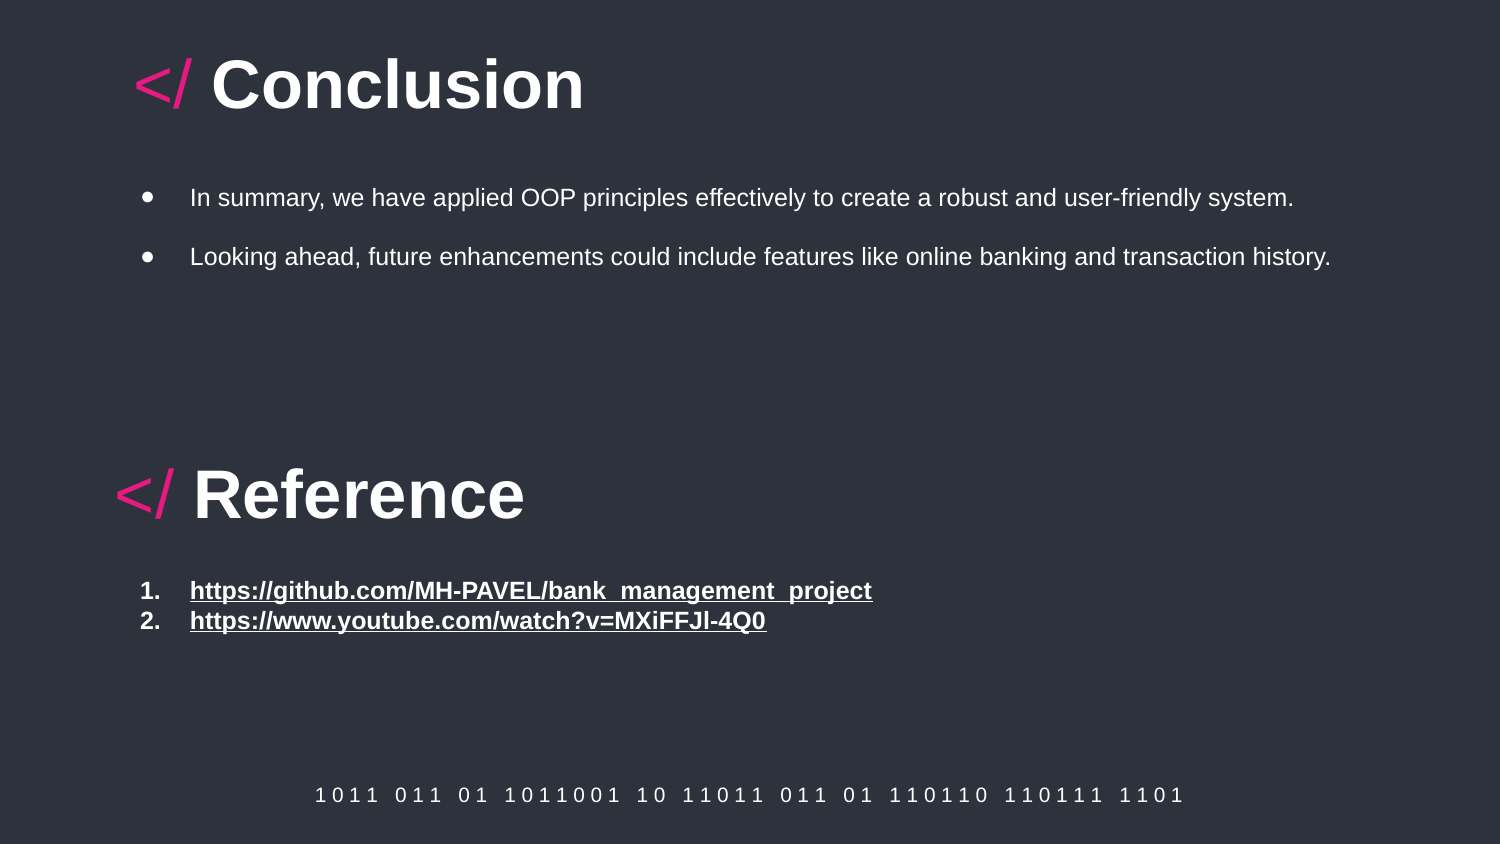

# </ Conclusion

In summary, we have applied OOP principles effectively to create a robust and user-friendly system.

Looking ahead, future enhancements could include features like online banking and transaction history.
</ Reference
https://github.com/MH-PAVEL/bank_management_project
https://www.youtube.com/watch?v=MXiFFJl-4Q0